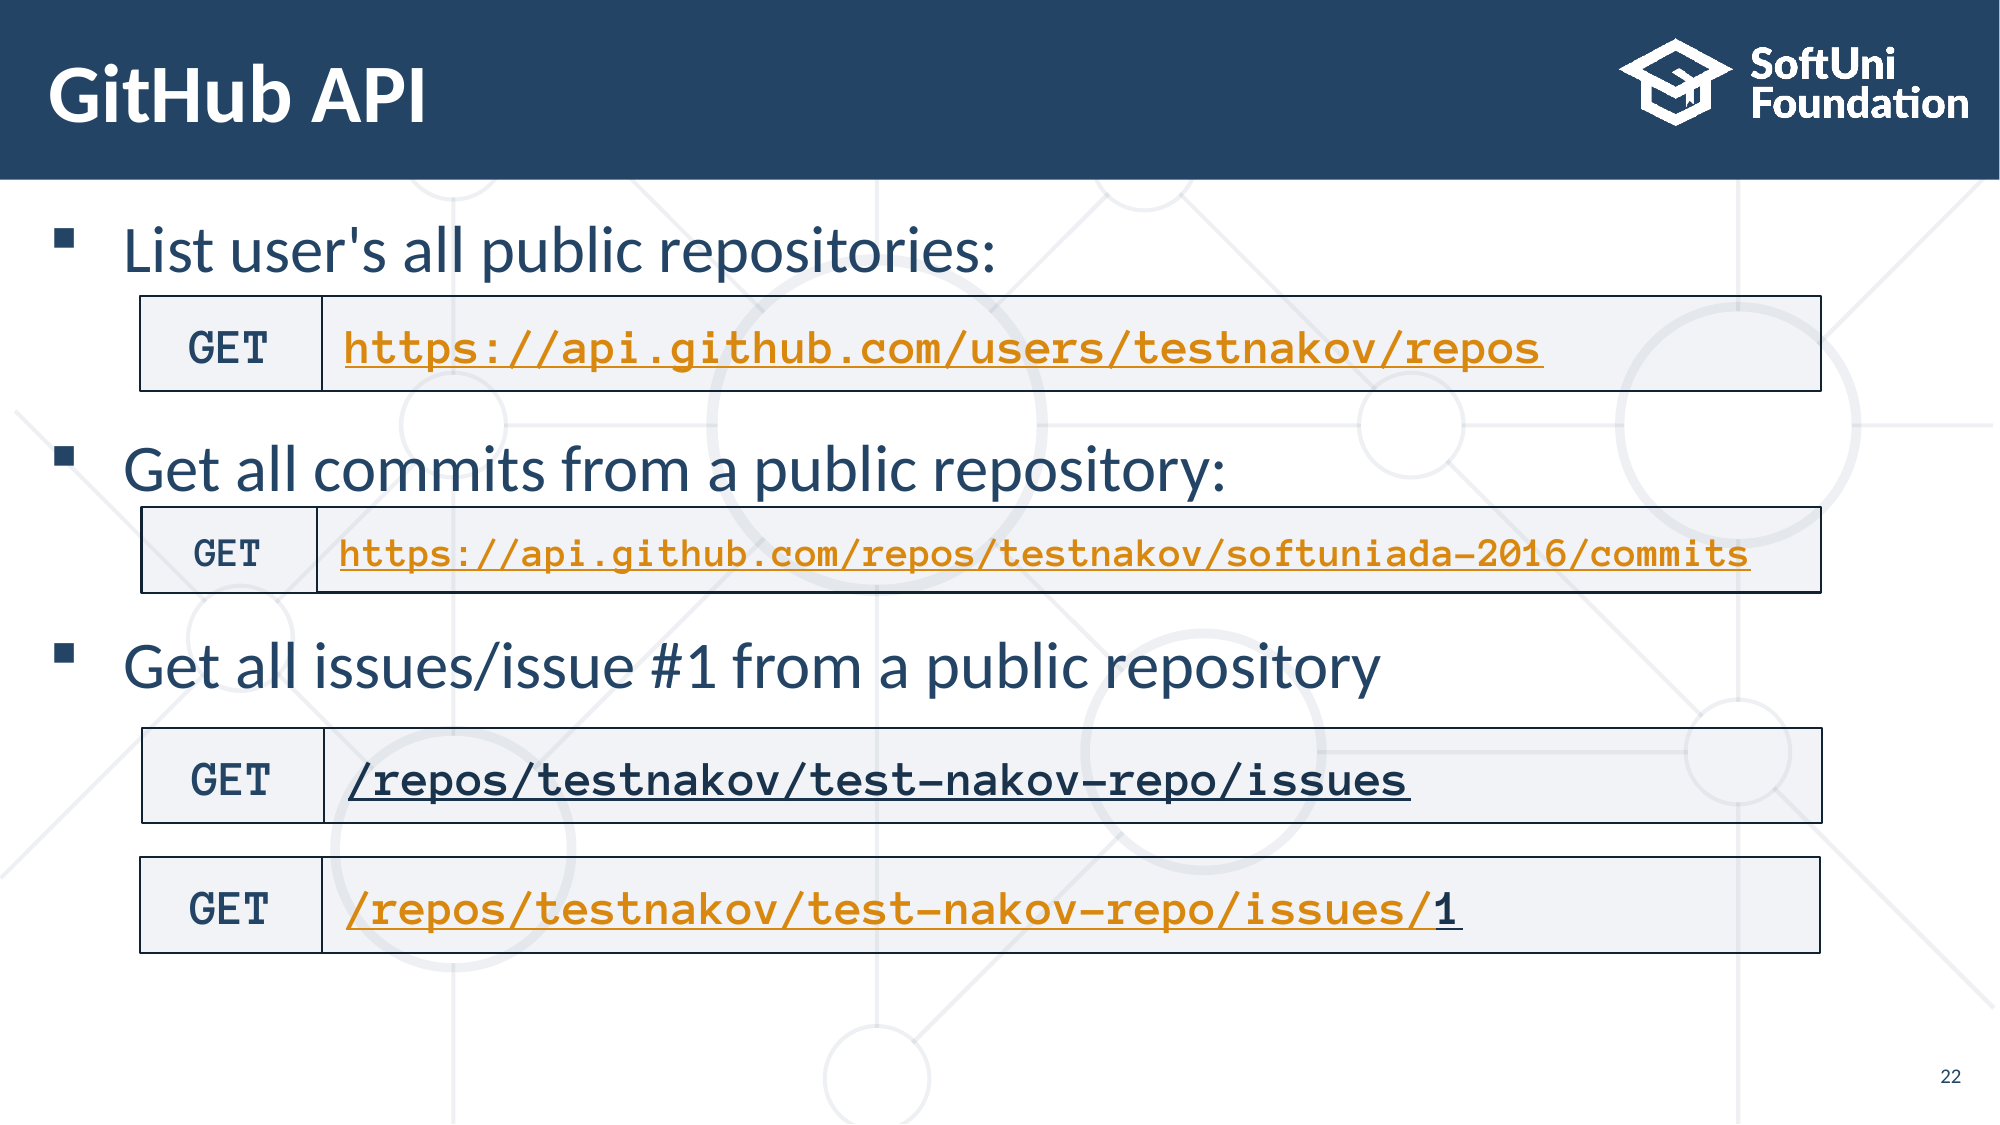

# GitHub API
List user's all public repositories:

Get all commits from a public repository:

Get all issues/issue #1 from a public repository
GET
https://api.github.com/users/testnakov/repos
GET
https://api.github.com/repos/testnakov/softuniada-2016/commits
GET
/repos/testnakov/test-nakov-repo/issues
GET
/repos/testnakov/test-nakov-repo/issues/1
22